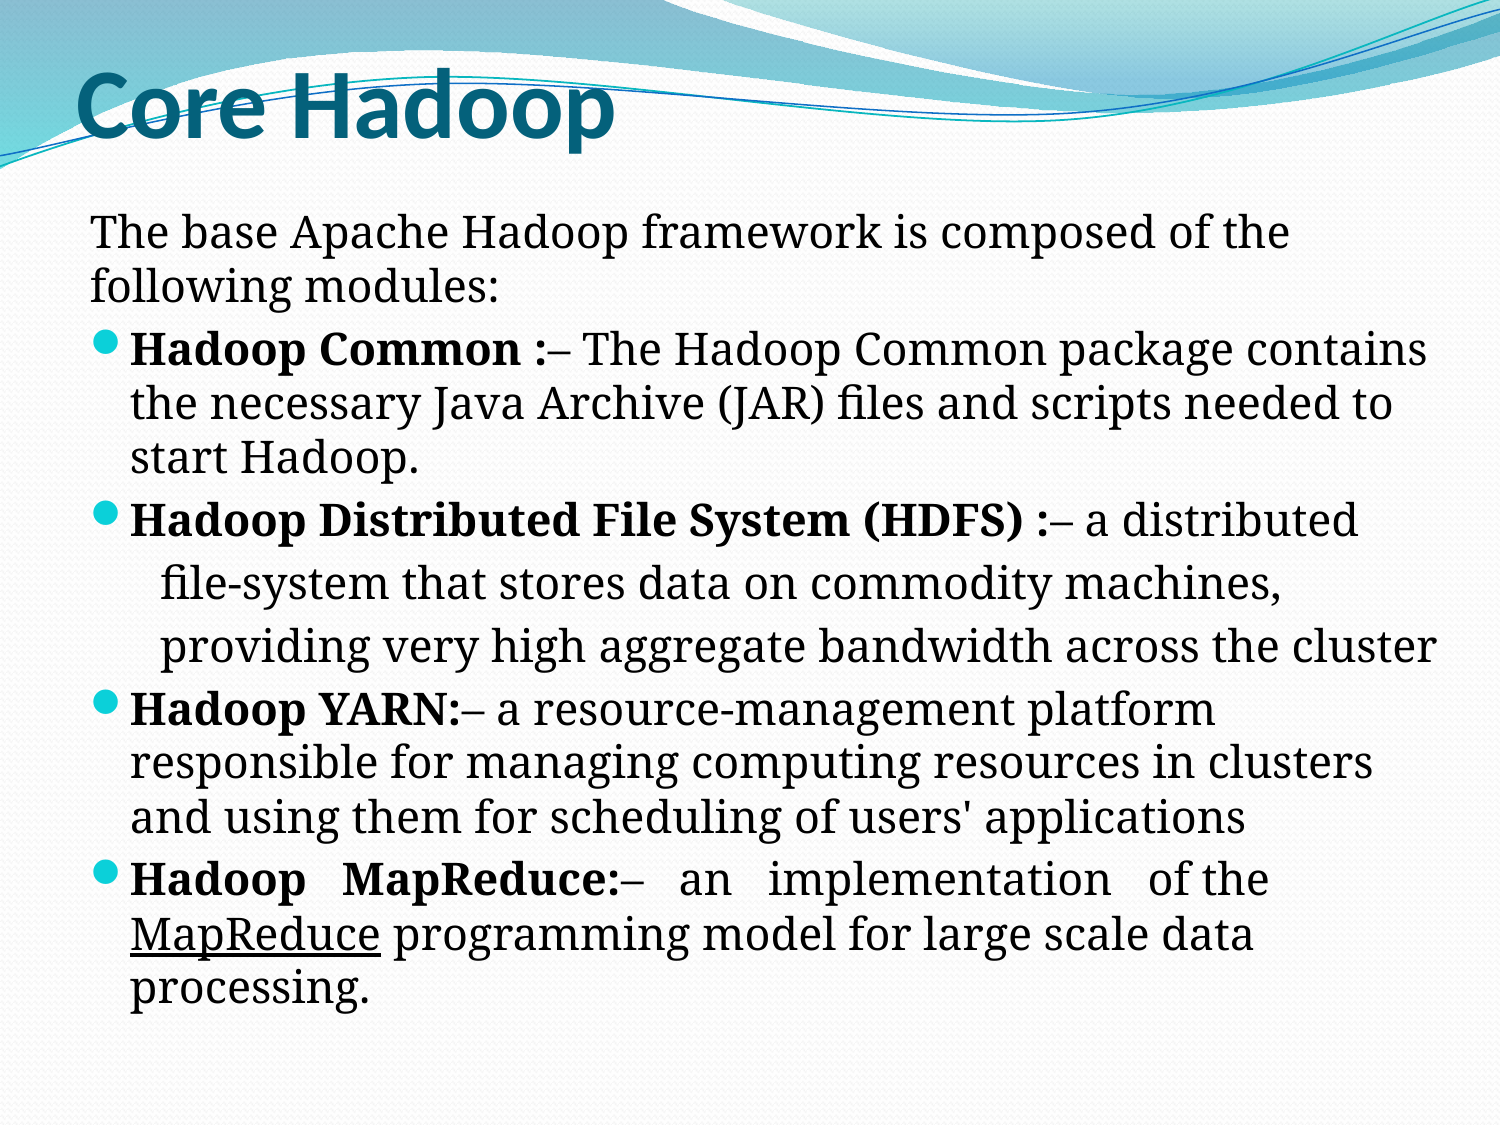

# Core Hadoop
The base Apache Hadoop framework is composed of the following modules:
Hadoop Common :– The Hadoop Common package contains the necessary Java Archive (JAR) files and scripts needed to start Hadoop.
Hadoop Distributed File System (HDFS) :– a distributed
      file-system that stores data on commodity machines,
      providing very high aggregate bandwidth across the cluster
Hadoop YARN:– a resource-management platform responsible for managing computing resources in clusters and using them for scheduling of users' applications
Hadoop   MapReduce:–   an   implementation   of the MapReduce programming model for large scale data processing.